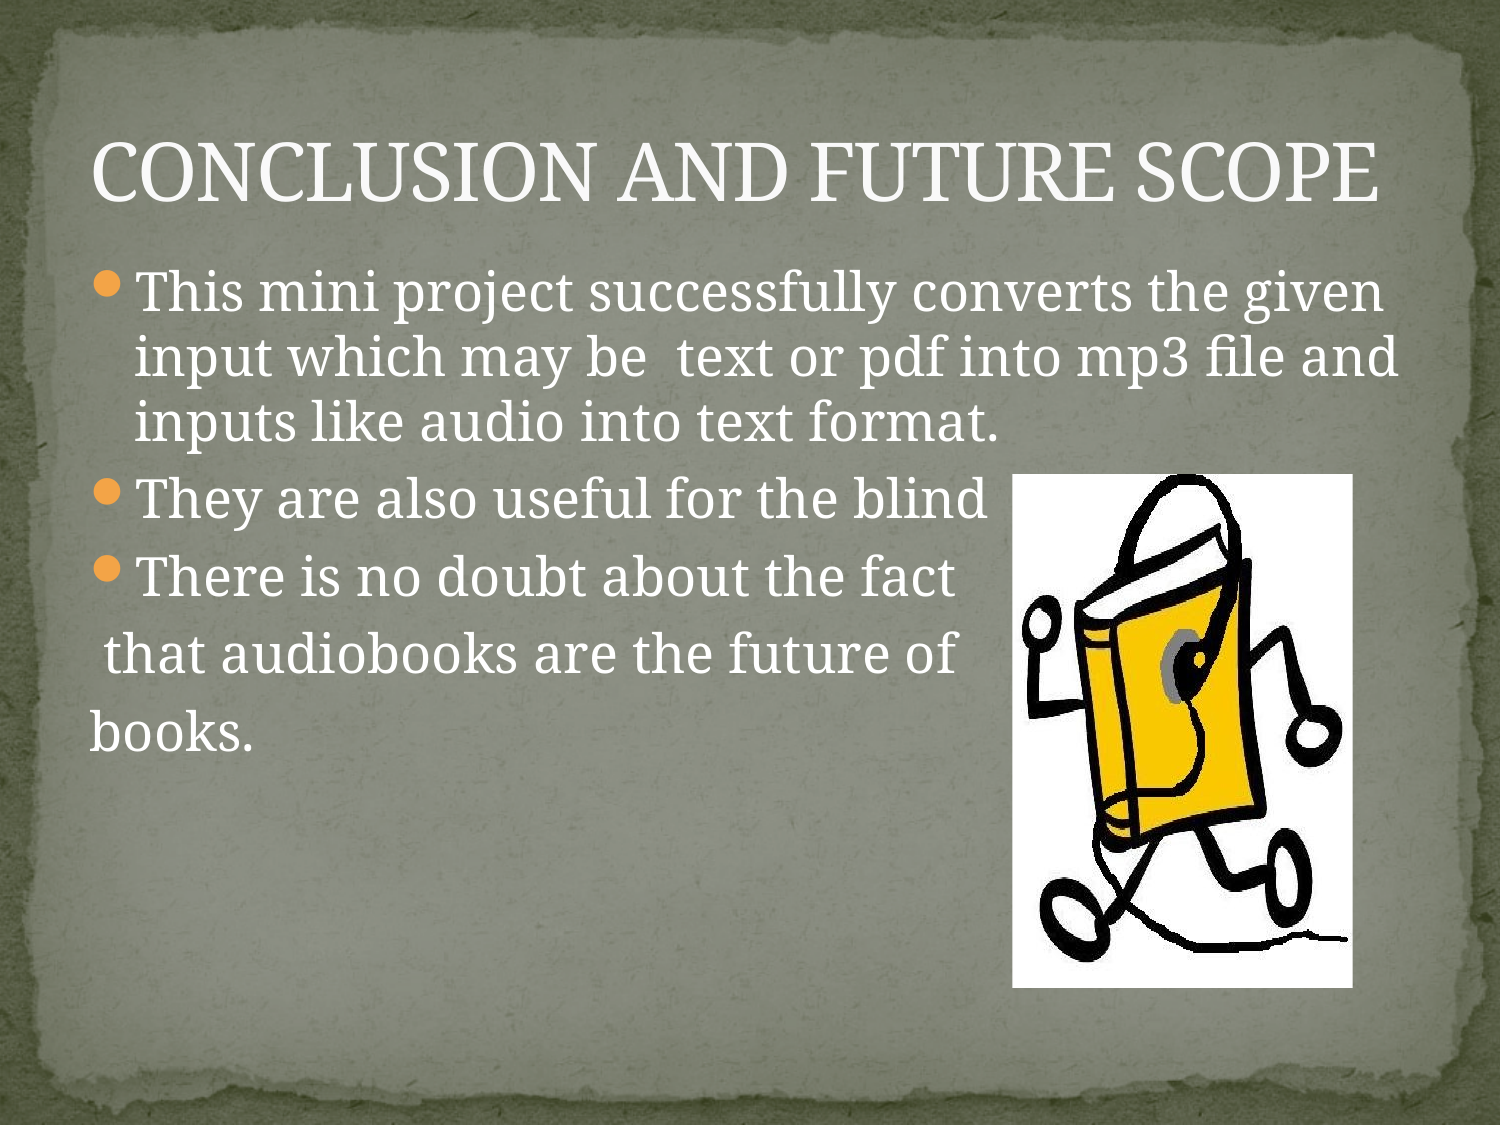

# CONCLUSION AND FUTURE SCOPE
This mini project successfully converts the given input which may be  text or pdf into mp3 file and inputs like audio into text format.
They are also useful for the blind
There is no doubt about the fact
 that audiobooks are the future of
books.